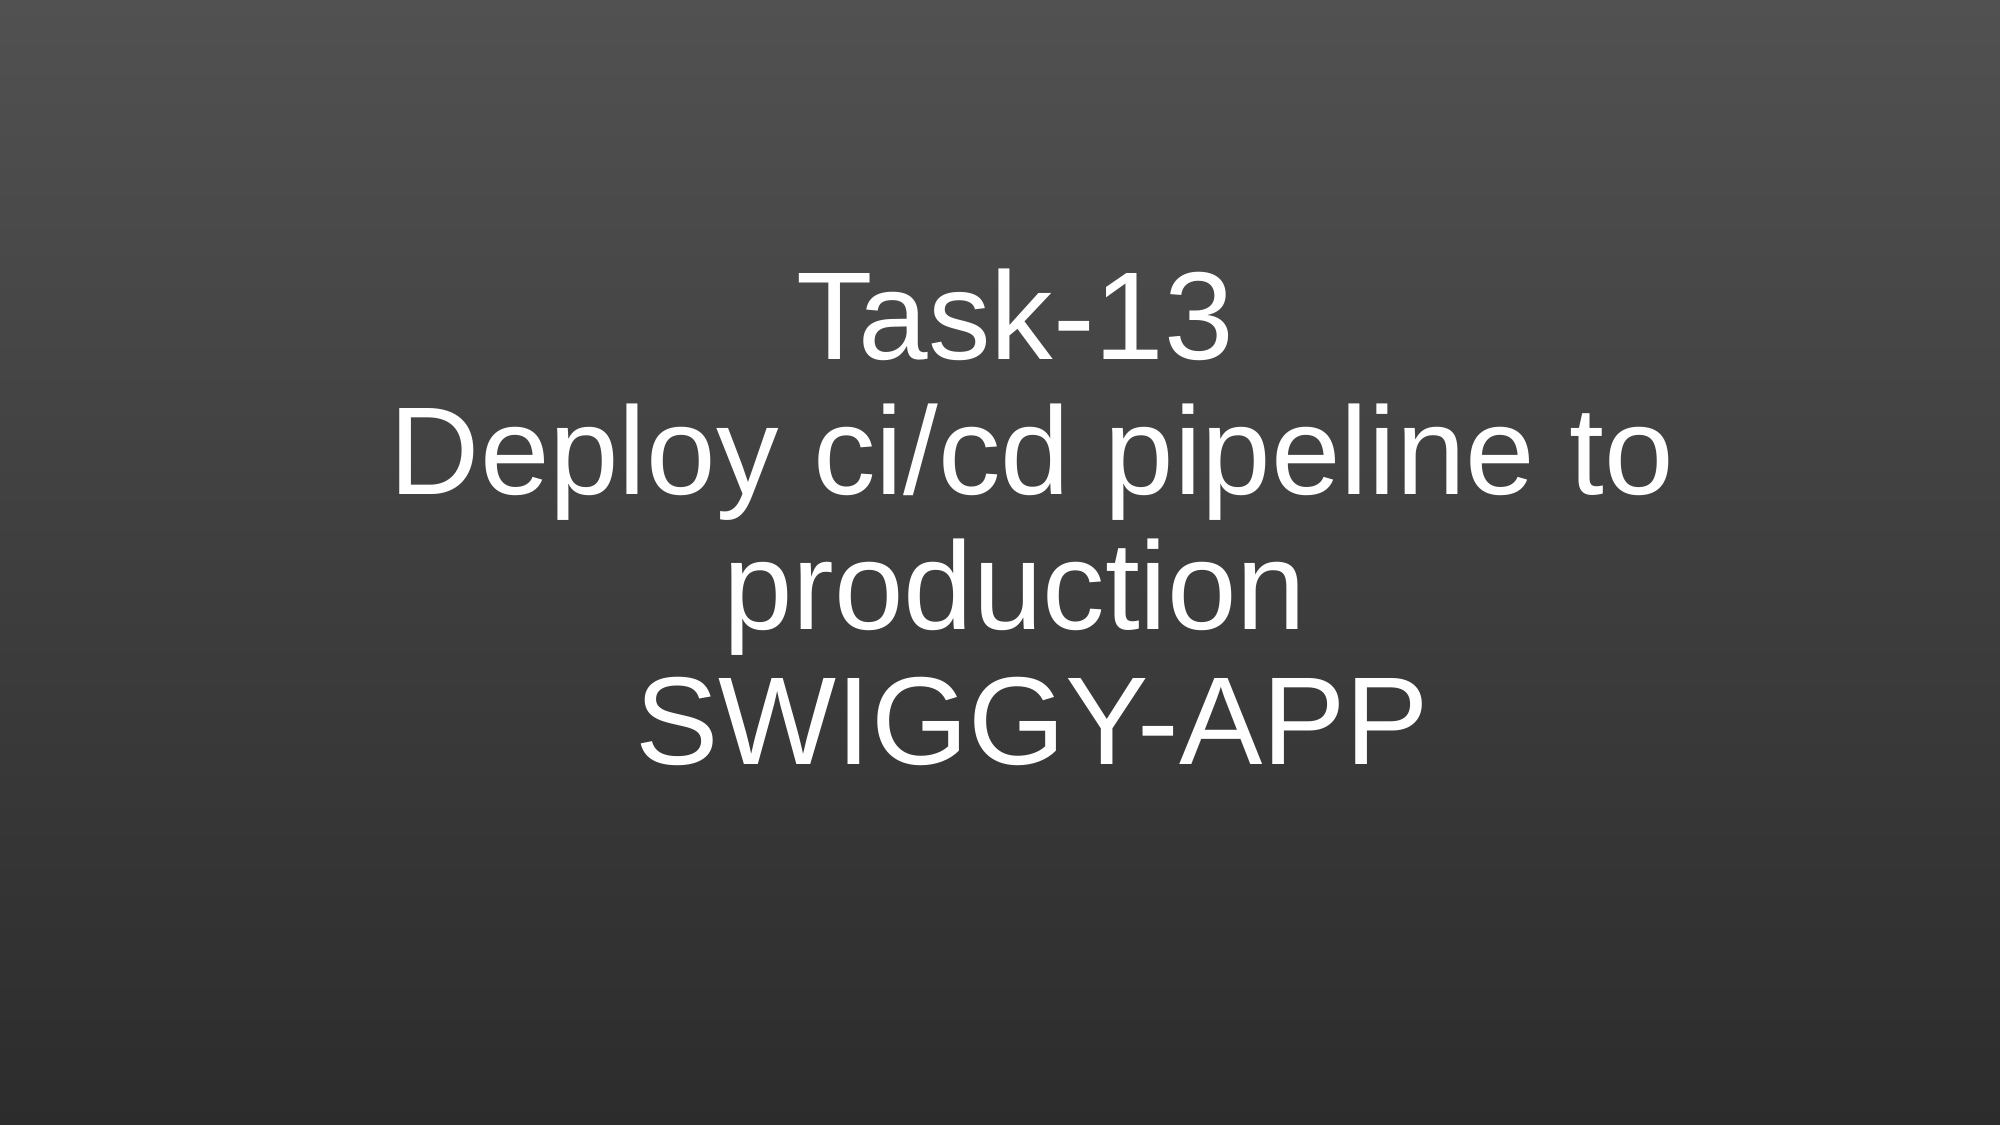

# Task-13 Deploy ci/cd pipeline to production SWIGGY-APP